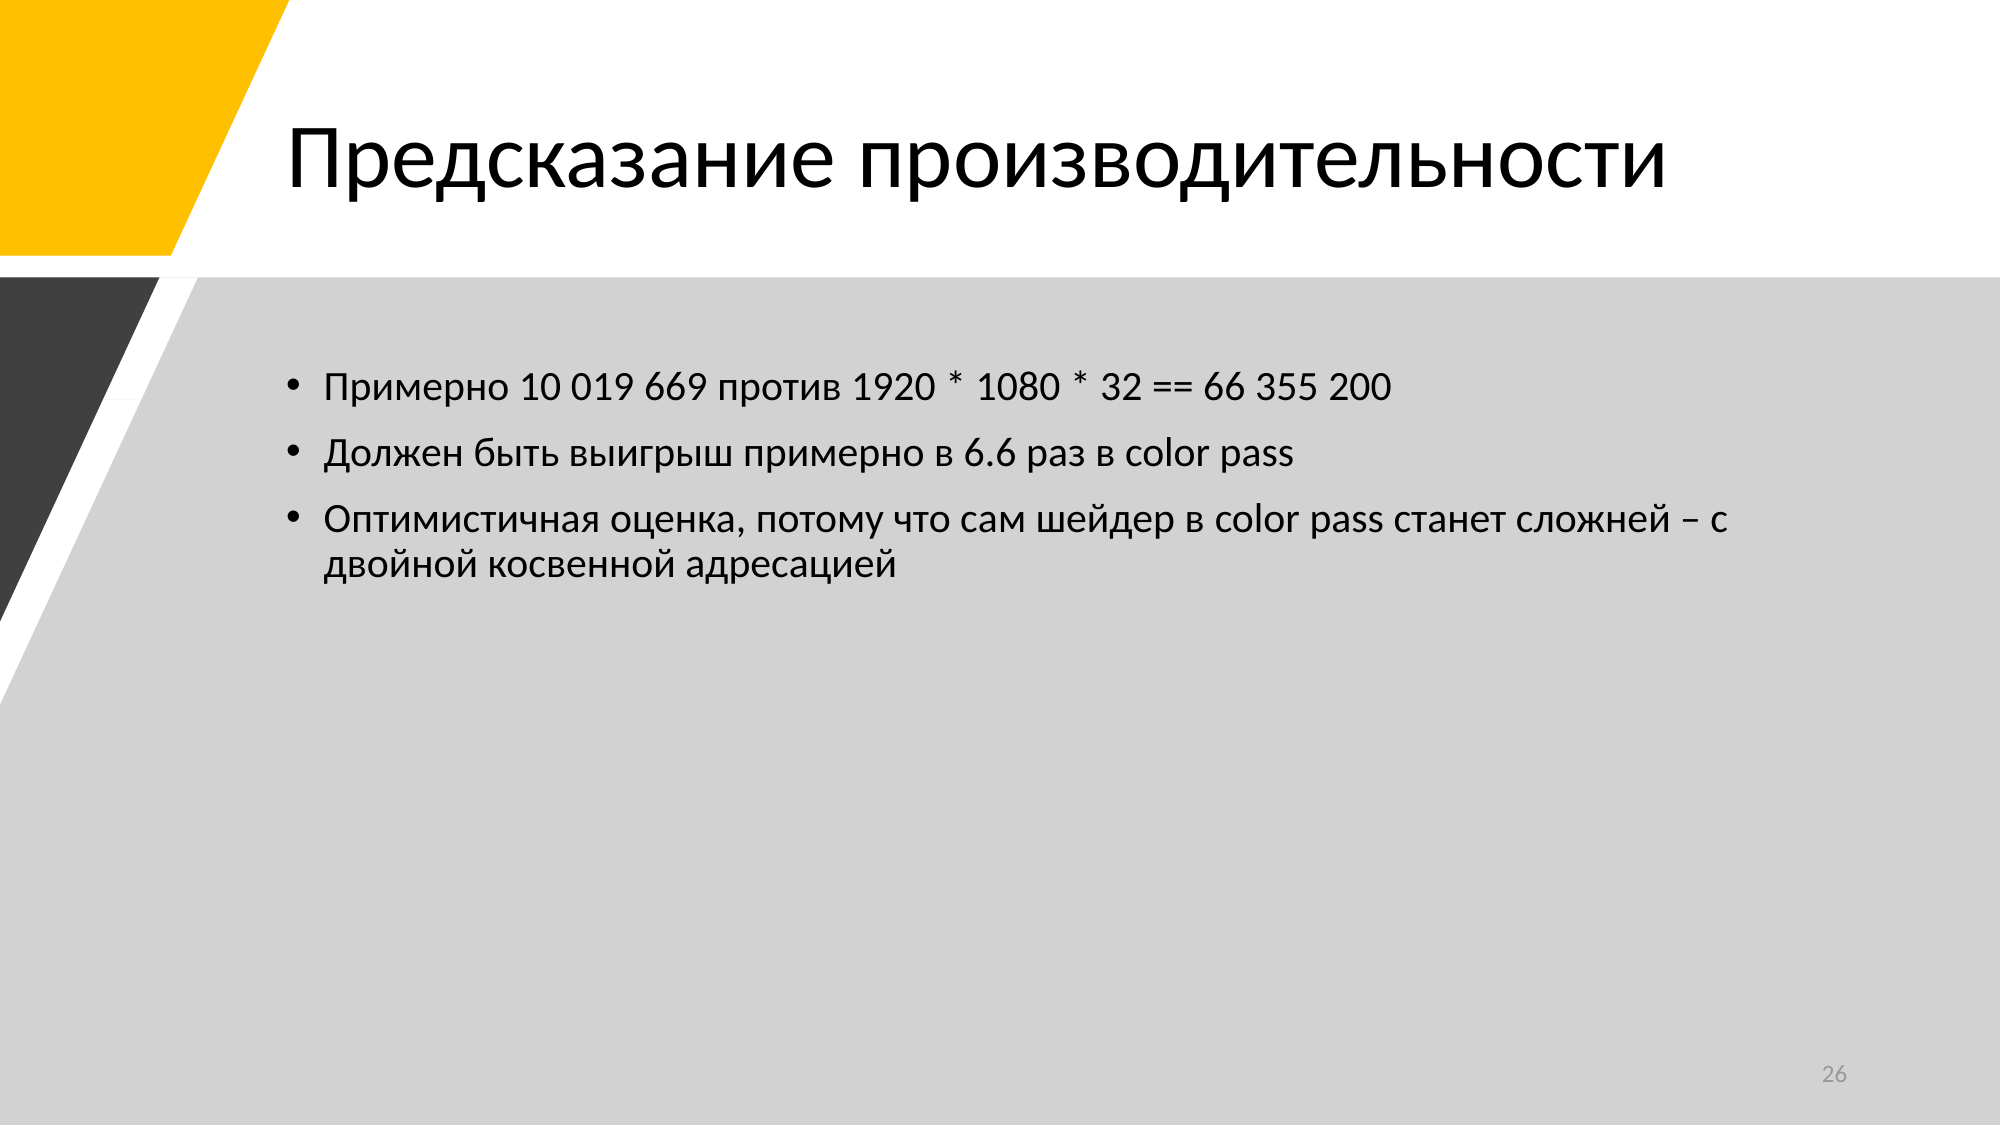

# Предсказание производительности

Примерно 10 019 669 против 1920 * 1080 * 32 == 66 355 200
Должен быть выигрыш примерно в 6.6 раз в color pass
Оптимистичная оценка, потому что сам шейдер в color pass станет сложней – с двойной косвенной адресацией
26